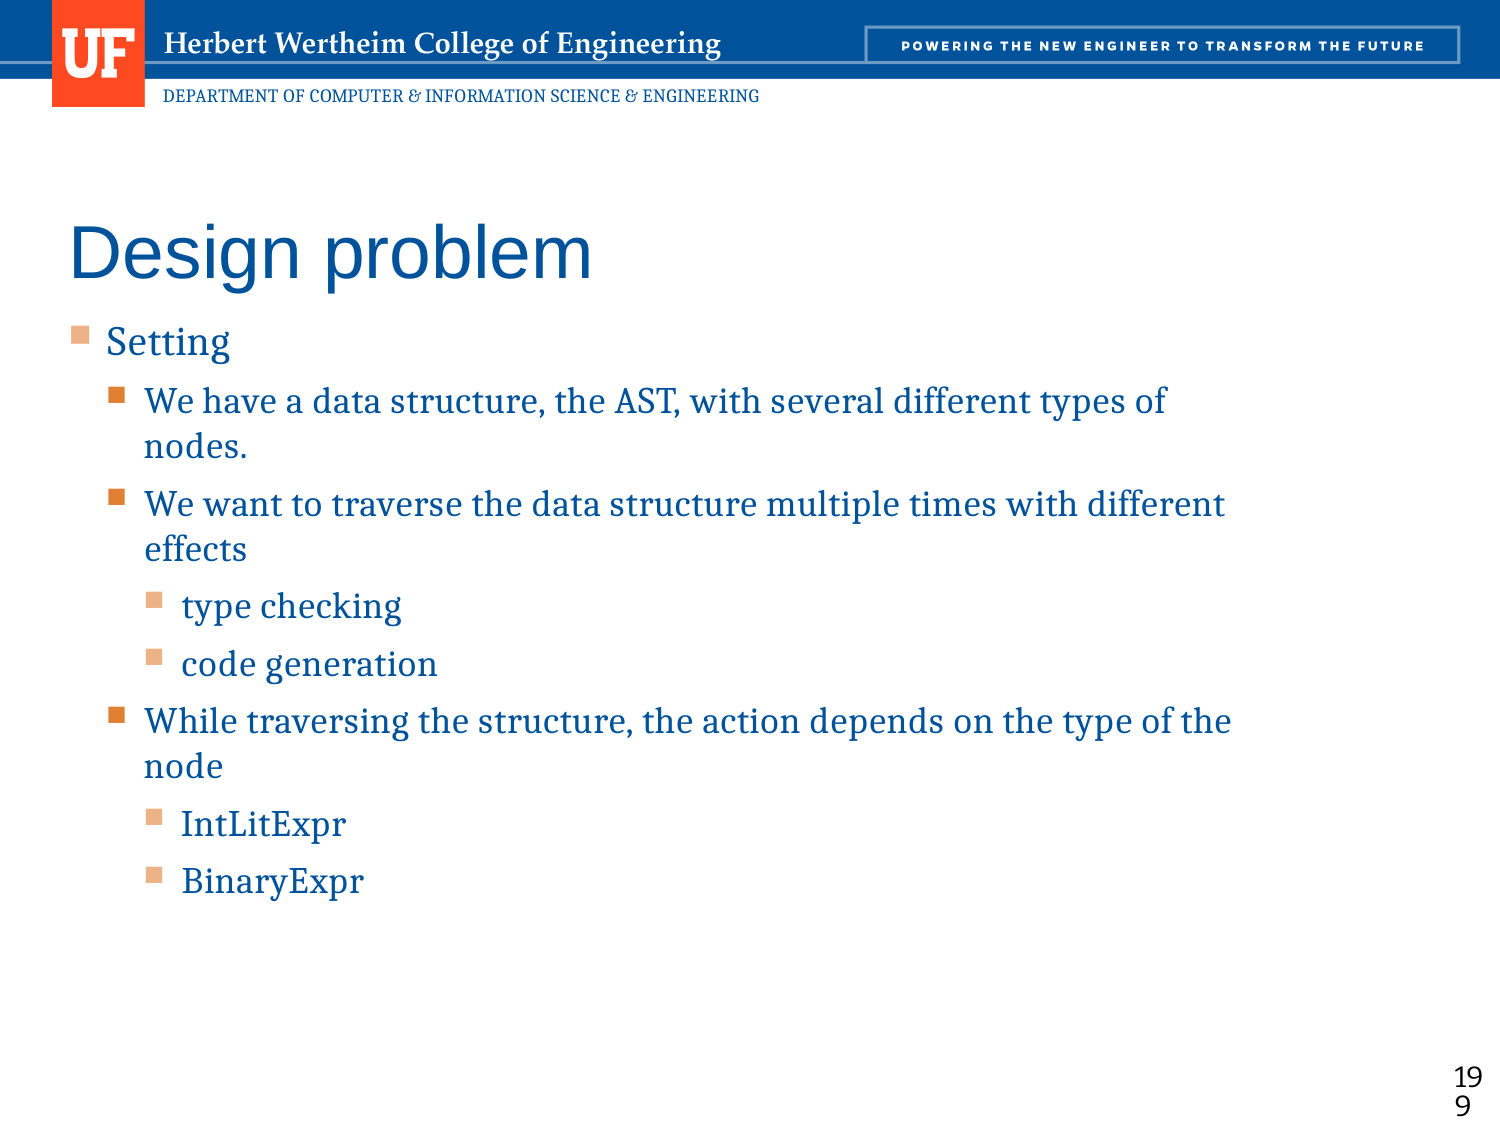

# Design problem
Setting
We have a data structure, the AST, with several different types of nodes.
We want to traverse the data structure multiple times with different effects
type checking
code generation
While traversing the structure, the action depends on the type of the node
IntLitExpr
BinaryExpr

199